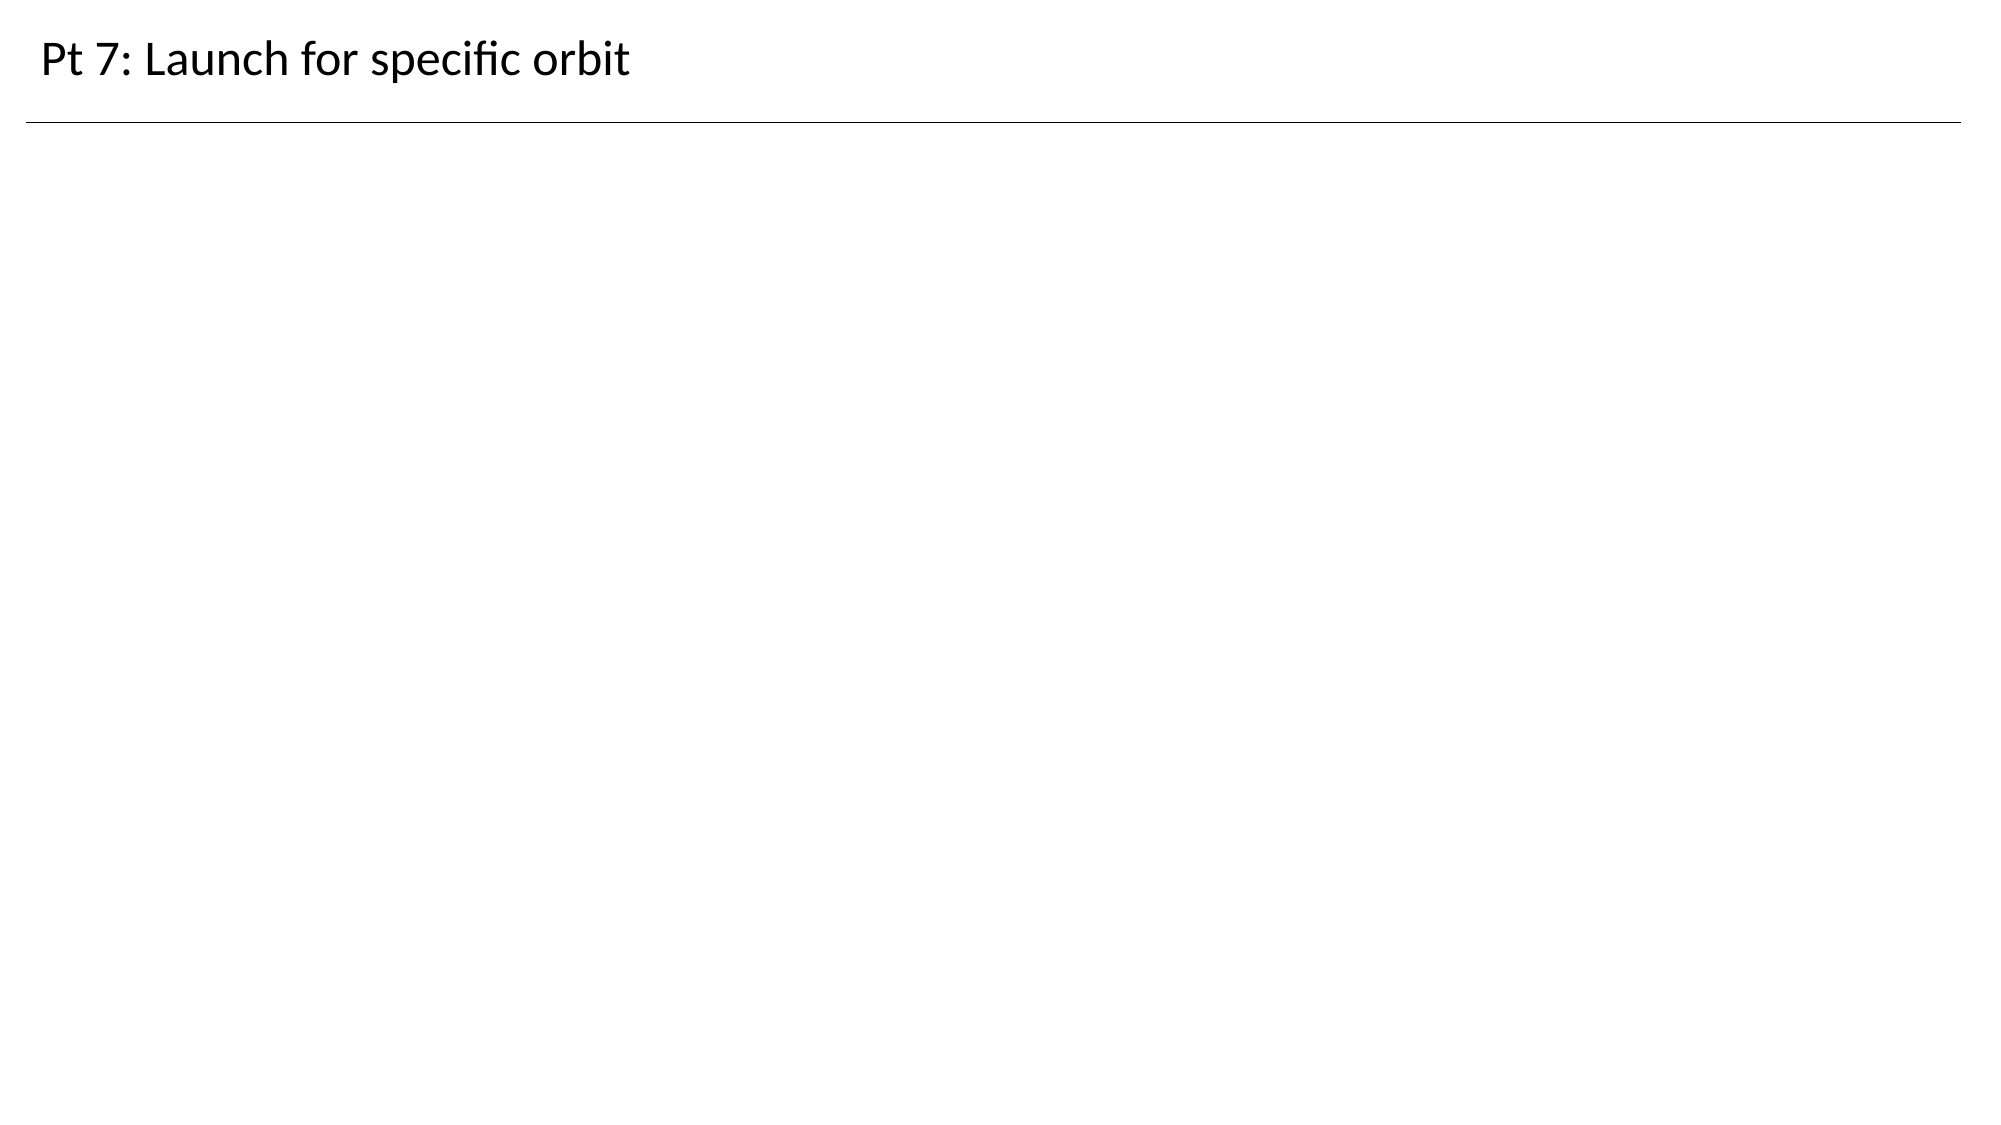

# Pt 7: Launch for specific orbit